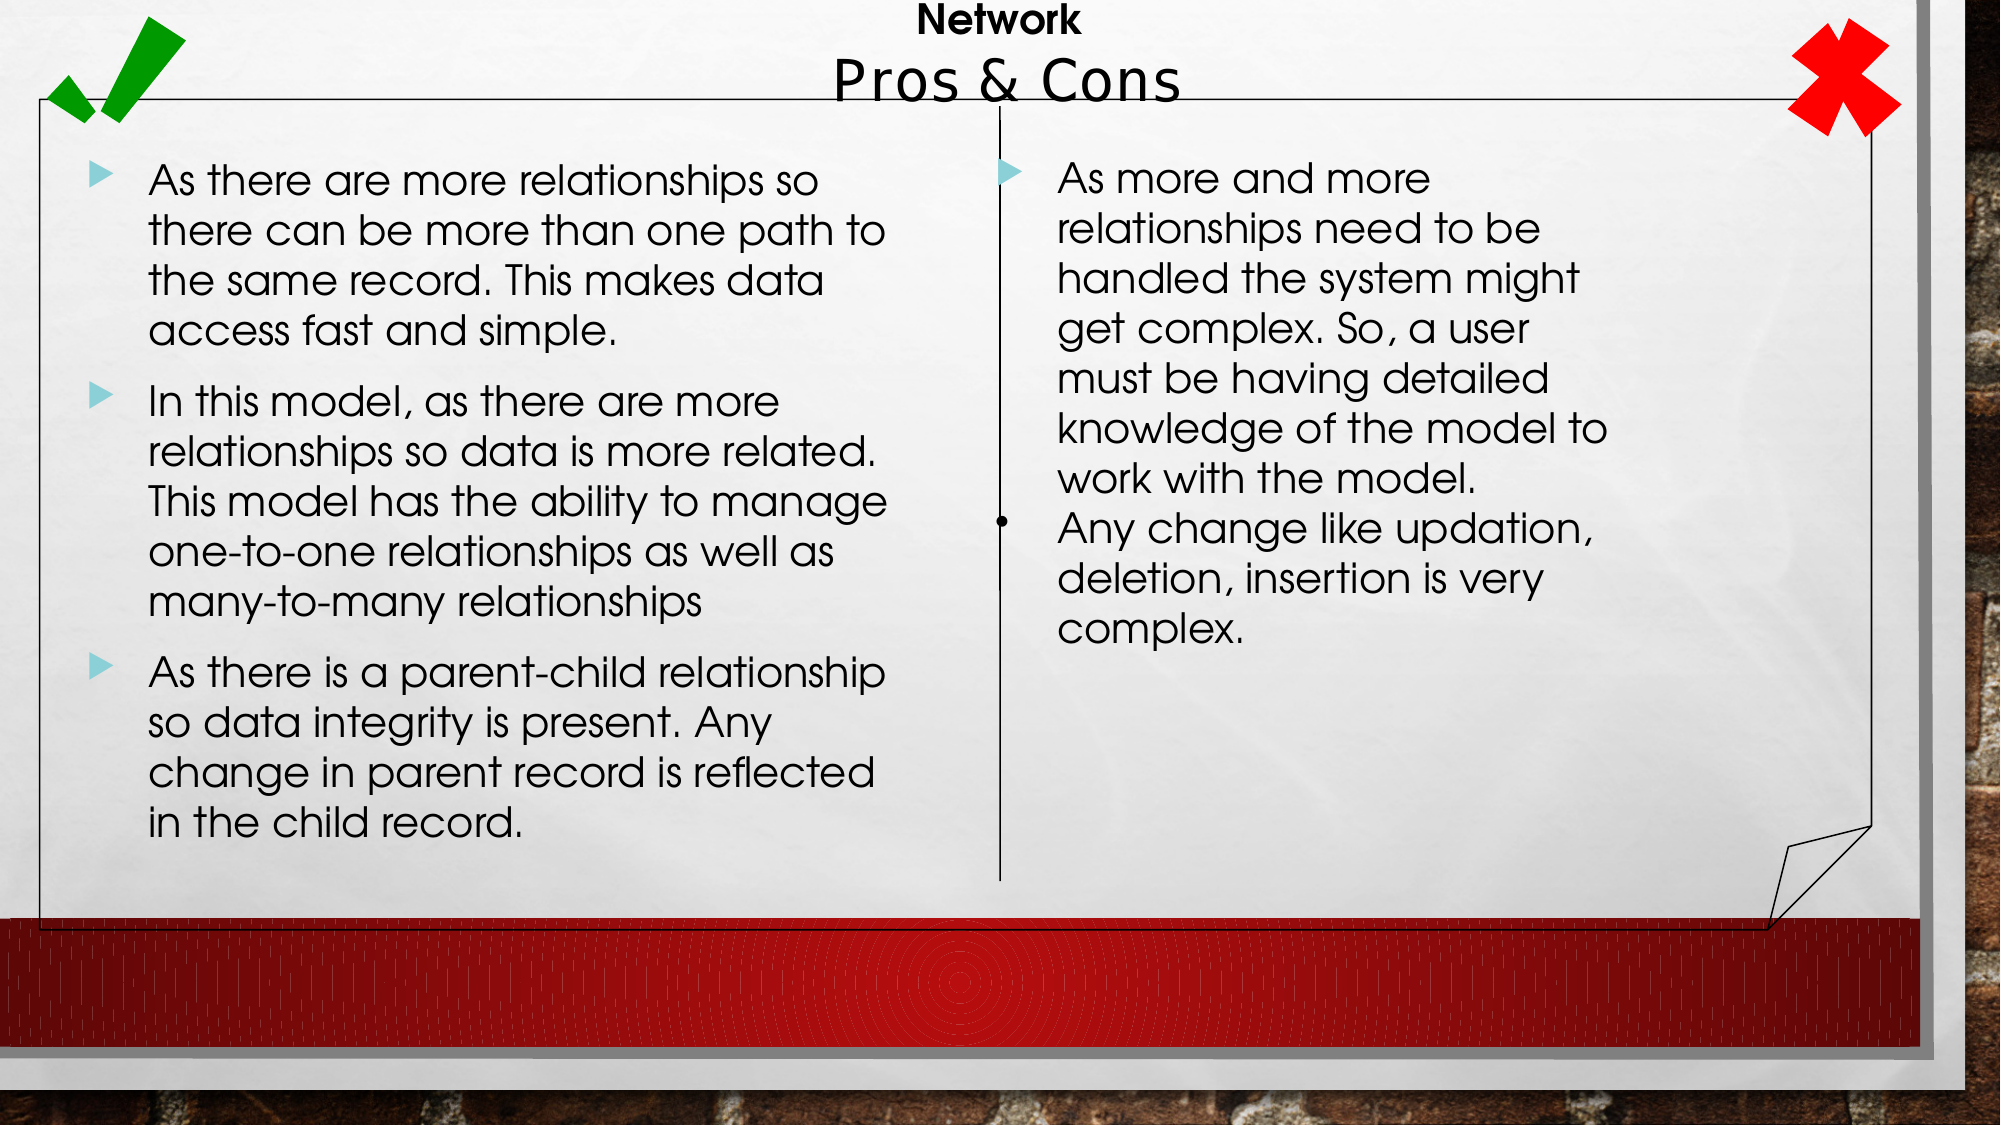

Network
 Pros & Cons

As more and more relationships need to be handled the system might get complex. So, a user must be having detailed knowledge of the model to work with the model.
Any change like updation, deletion, insertion is very complex.

As there are more relationships so there can be more than one path to the same record. This makes data access fast and simple.
In this model, as there are more relationships so data is more related. This model has the ability to manage one-to-one relationships as well as many-to-many relationships
As there is a parent-child relationship so data integrity is present. Any change in parent record is reflected in the child record.